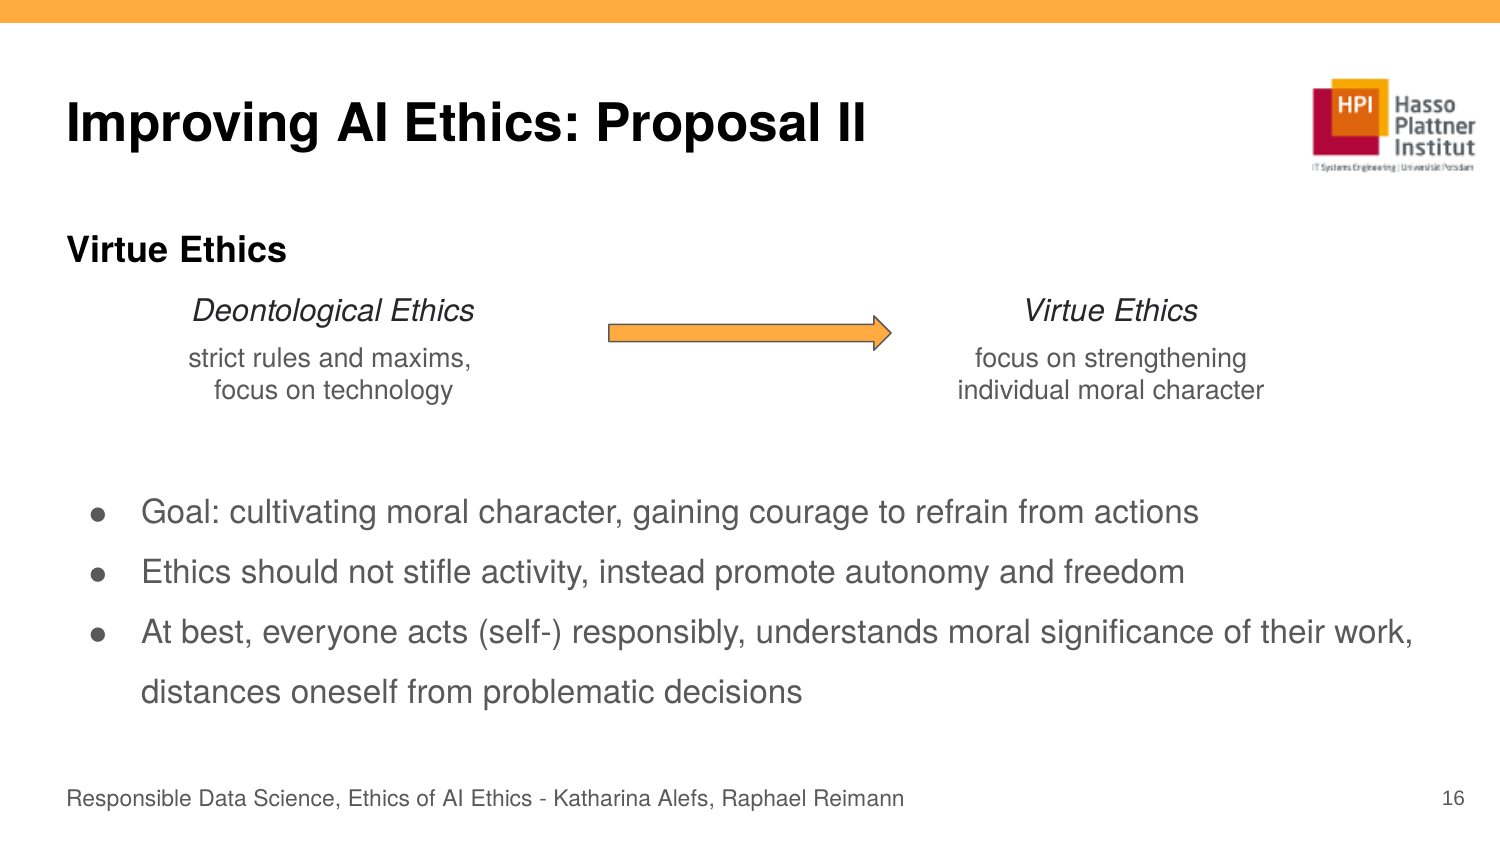

# Improving AI Ethics: Proposal II
Virtue Ethics

Goal: cultivating moral character, gaining courage to refrain from actions
Ethics should not stifle activity, instead promote autonomy and freedom
At best, everyone acts (self-) responsibly, understands moral significance of their work, distances oneself from problematic decisions
Deontological Ethics
Virtue Ethics

strict rules and maxims,
focus on technology
focus on strengthening individual moral character
16
Responsible Data Science, Ethics of AI Ethics - Katharina Alefs, Raphael Reimann